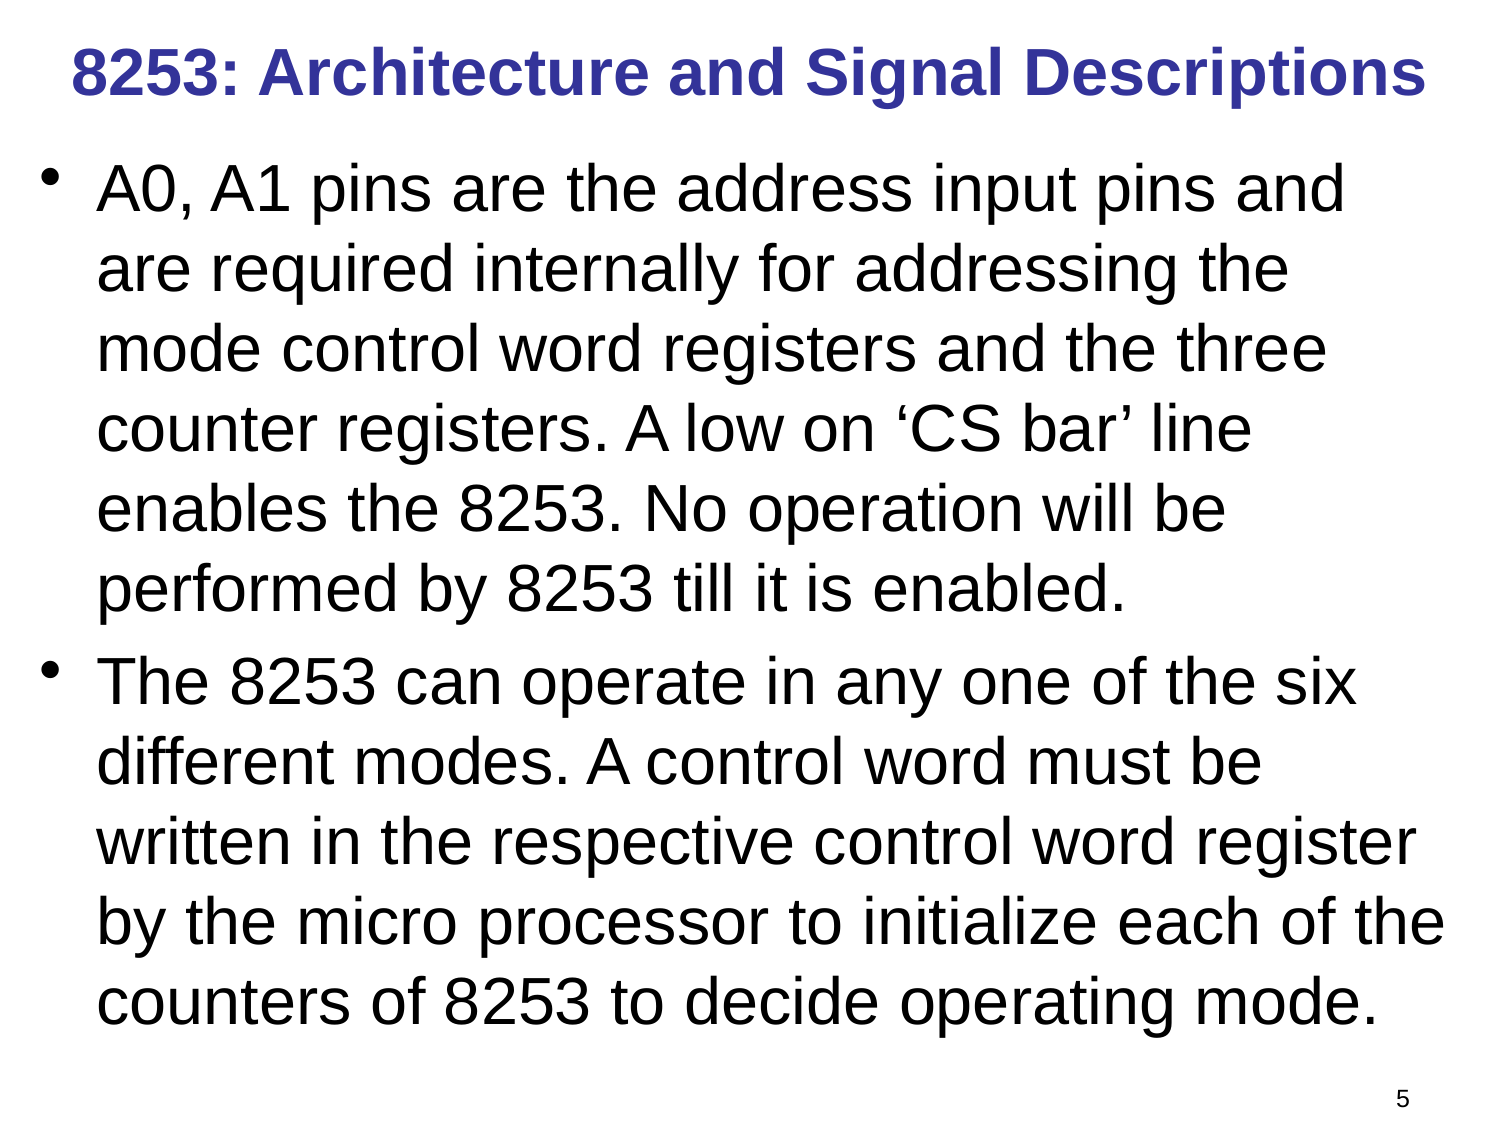

# 8253: Architecture and Signal Descriptions
A0, A1 pins are the address input pins and are required internally for addressing the mode control word registers and the three counter registers. A low on ‘CS bar’ line enables the 8253. No operation will be performed by 8253 till it is enabled.
The 8253 can operate in any one of the six different modes. A control word must be written in the respective control word register by the micro processor to initialize each of the counters of 8253 to decide operating mode.
5